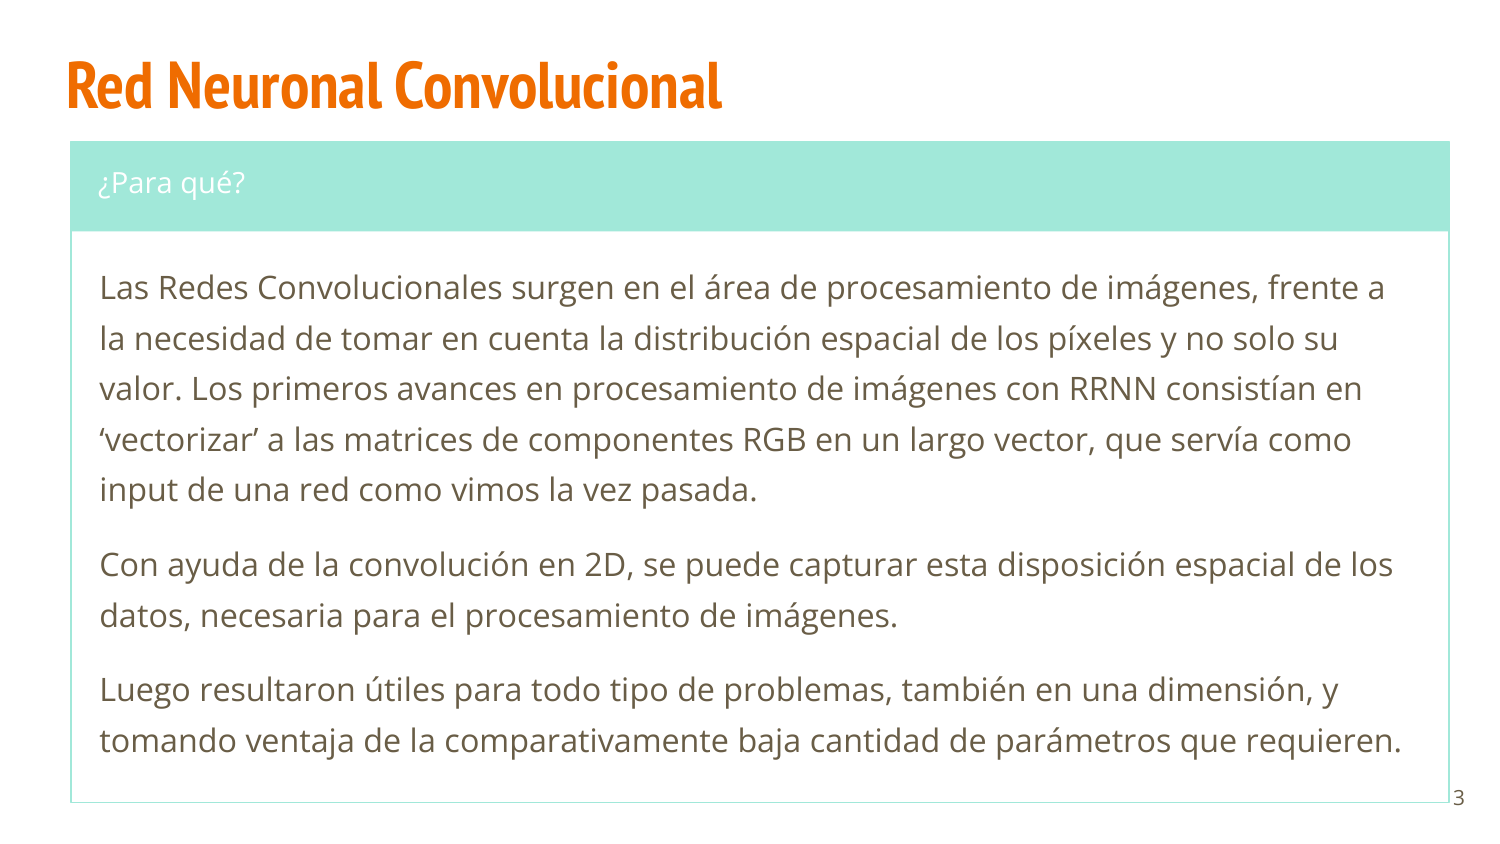

# Red Neuronal Convolucional

¿Para qué?
Las Redes Convolucionales surgen en el área de procesamiento de imágenes, frente a la necesidad de tomar en cuenta la distribución espacial de los píxeles y no solo su valor. Los primeros avances en procesamiento de imágenes con RRNN consistían en ‘vectorizar’ a las matrices de componentes RGB en un largo vector, que servía como input de una red como vimos la vez pasada.
Con ayuda de la convolución en 2D, se puede capturar esta disposición espacial de los datos, necesaria para el procesamiento de imágenes.
Luego resultaron útiles para todo tipo de problemas, también en una dimensión, y tomando ventaja de la comparativamente baja cantidad de parámetros que requieren.
3